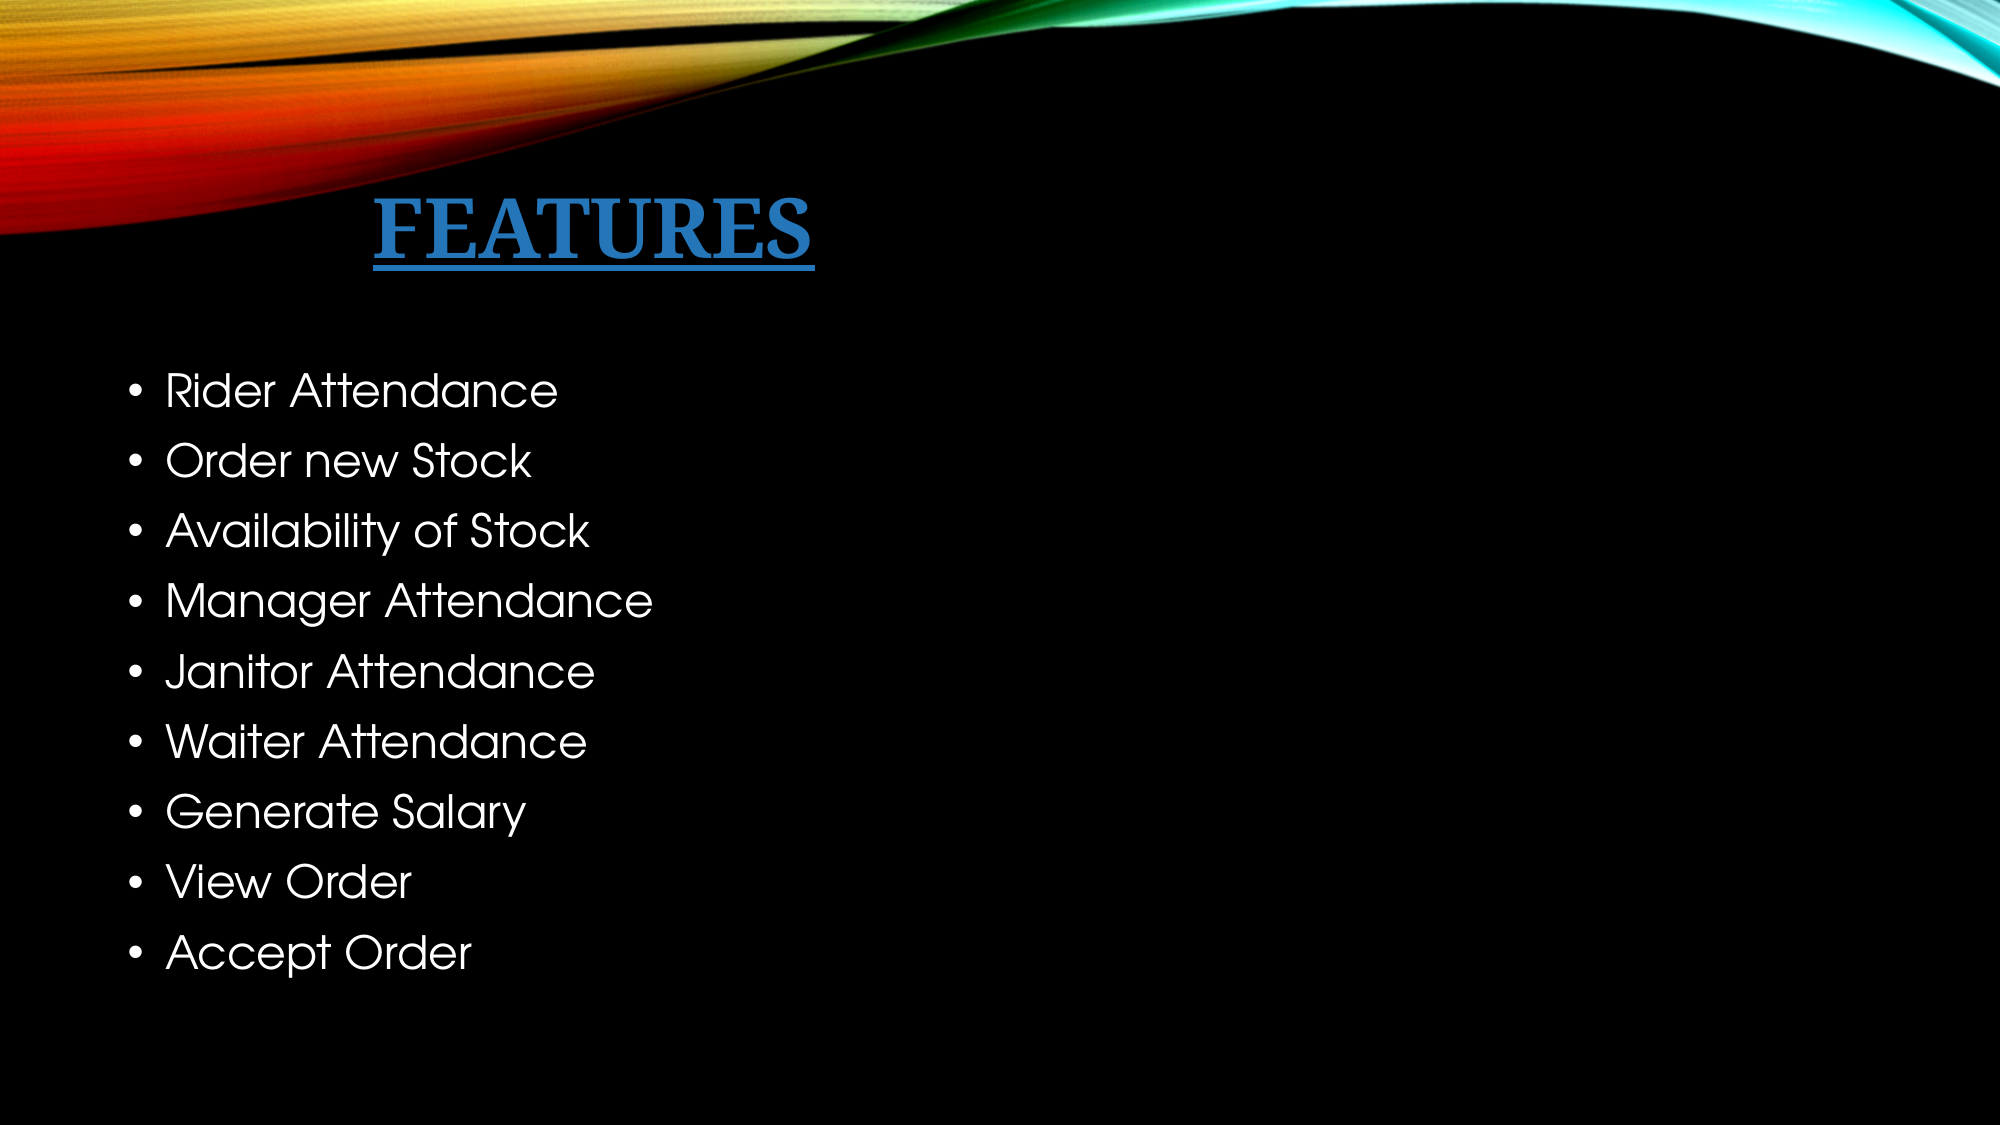

# FEATURES
Rider Attendance
Order new Stock
Availability of Stock
Manager Attendance
Janitor Attendance
Waiter Attendance
Generate Salary
View Order
Accept Order